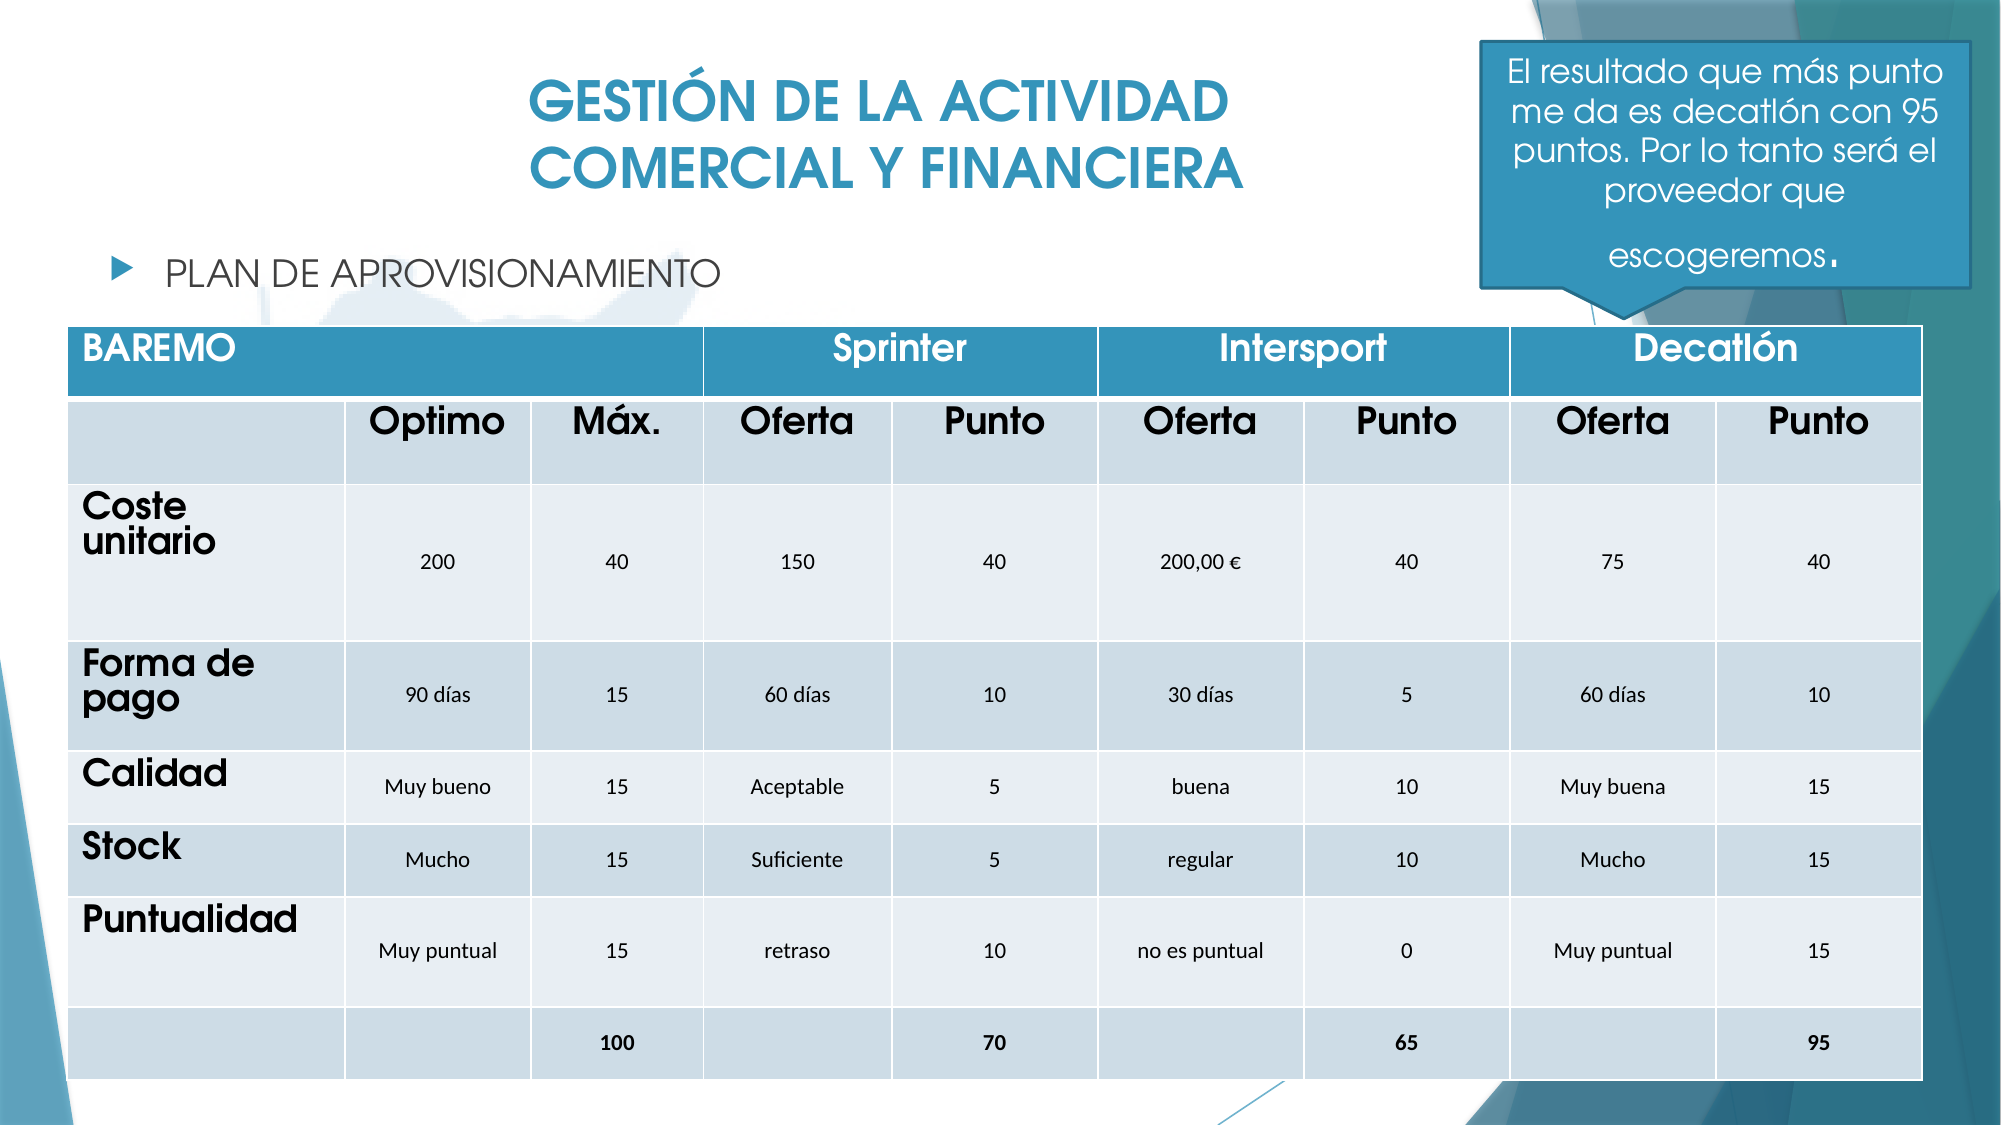

El resultado que más punto me da es decatlón con 95 puntos. Por lo tanto será el proveedor que escogeremos.
# GESTIÓN DE LA ACTIVIDAD COMERCIAL Y FINANCIERA
PLAN DE APROVISIONAMIENTO

| BAREMO |  |  | Sprinter |  | Intersport |  | Decatlón |  |
| --- | --- | --- | --- | --- | --- | --- | --- | --- |
|  | Optimo | Máx. | Oferta | Punto | Oferta | Punto | Oferta | Punto |
| Coste unitario | 200 | 40 | 150 | 40 | 200,00 € | 40 | 75 | 40 |
| Forma de pago | 90 días | 15 | 60 días | 10 | 30 días | 5 | 60 días | 10 |
| Calidad | Muy bueno | 15 | Aceptable | 5 | buena | 10 | Muy buena | 15 |
| Stock | Mucho | 15 | Suficiente | 5 | regular | 10 | Mucho | 15 |
| Puntualidad | Muy puntual | 15 | retraso | 10 | no es puntual | 0 | Muy puntual | 15 |
|  |  | 100 |  | 70 |  | 65 |  | 95 |